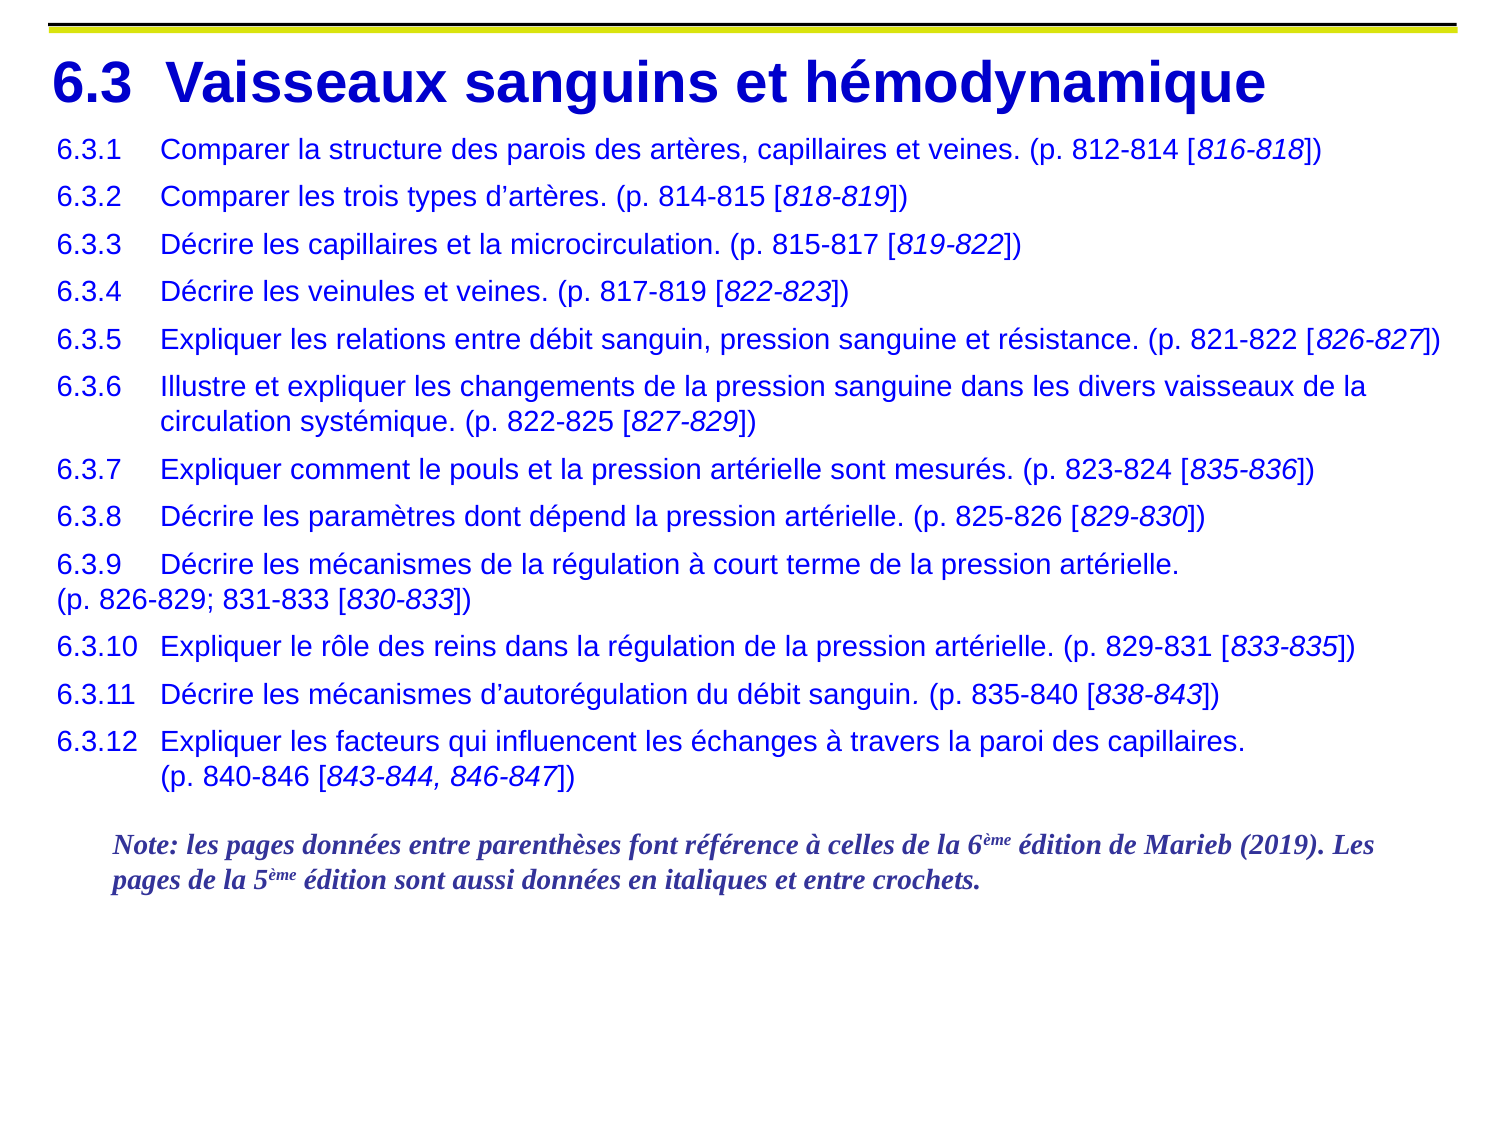

6.3  Vaisseaux sanguins et hémodynamique
6.3.1	Comparer la structure des parois des artères, capillaires et veines. (p. 812-814 [816-818])
6.3.2 	Comparer les trois types d’artères. (p. 814-815 [818-819])
6.3.3	Décrire les capillaires et la microcirculation. (p. 815-817 [819-822])
6.3.4	Décrire les veinules et veines. (p. 817-819 [822-823])
6.3.5	Expliquer les relations entre débit sanguin, pression sanguine et résistance. (p. 821-822 [826-827])
6.3.6	Illustre et expliquer les changements de la pression sanguine dans les divers vaisseaux de la circulation systémique. (p. 822-825 [827-829])
6.3.7	Expliquer comment le pouls et la pression artérielle sont mesurés. (p. 823-824 [835-836])
6.3.8	Décrire les paramètres dont dépend la pression artérielle. (p. 825-826 [829-830])
6.3.9	Décrire les mécanismes de la régulation à court terme de la pression artérielle.
(p. 826-829; 831-833 [830-833])
6.3.10	Expliquer le rôle des reins dans la régulation de la pression artérielle. (p. 829-831 [833-835])
6.3.11	Décrire les mécanismes d’autorégulation du débit sanguin. (p. 835-840 [838-843])
6.3.12	Expliquer les facteurs qui influencent les échanges à travers la paroi des capillaires.
(p. 840-846 [843-844, 846-847])
Note: les pages données entre parenthèses font référence à celles de la 6ème édition de Marieb (2019). Les pages de la 5ème édition sont aussi données en italiques et entre crochets.